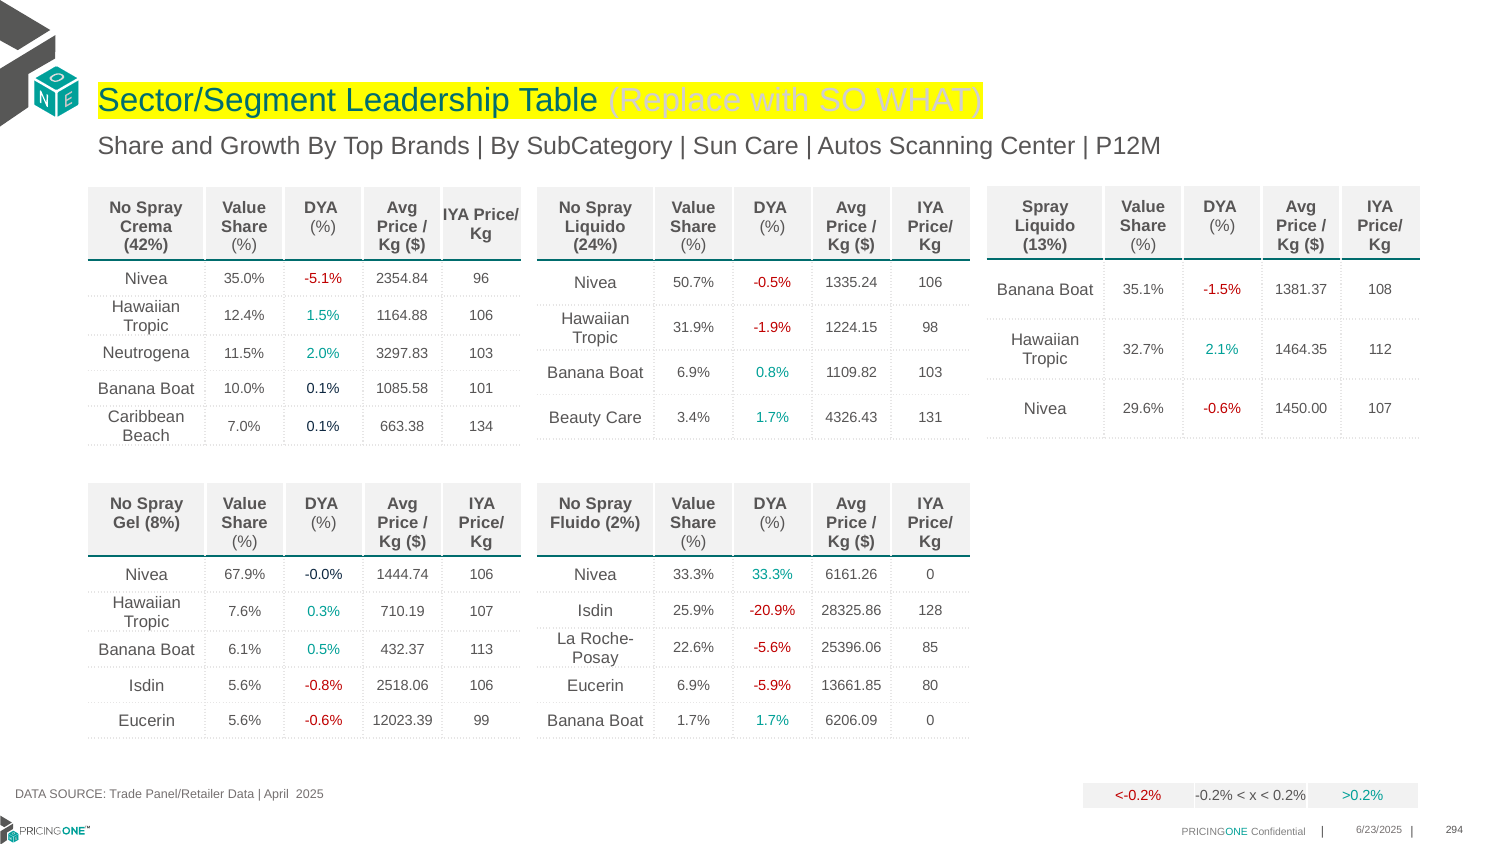

# Sector/Segment Leadership Table (Replace with SO WHAT)
Share and Growth By Top Brands | By SubCategory | Sun Care | Autos Scanning Center | P12M
| Spray Liquido (13%) | Value Share (%) | DYA (%) | Avg Price /Kg ($) | IYA Price/Kg |
| --- | --- | --- | --- | --- |
| Banana Boat | 35.1% | -1.5% | 1381.37 | 108 |
| Hawaiian Tropic | 32.7% | 2.1% | 1464.35 | 112 |
| Nivea | 29.6% | -0.6% | 1450.00 | 107 |
| No Spray Crema (42%) | Value Share (%) | DYA (%) | Avg Price /Kg ($) | IYA Price/ Kg |
| --- | --- | --- | --- | --- |
| Nivea | 35.0% | -5.1% | 2354.84 | 96 |
| Hawaiian Tropic | 12.4% | 1.5% | 1164.88 | 106 |
| Neutrogena | 11.5% | 2.0% | 3297.83 | 103 |
| Banana Boat | 10.0% | 0.1% | 1085.58 | 101 |
| Caribbean Beach | 7.0% | 0.1% | 663.38 | 134 |
| No Spray Liquido (24%) | Value Share (%) | DYA (%) | Avg Price /Kg ($) | IYA Price/Kg |
| --- | --- | --- | --- | --- |
| Nivea | 50.7% | -0.5% | 1335.24 | 106 |
| Hawaiian Tropic | 31.9% | -1.9% | 1224.15 | 98 |
| Banana Boat | 6.9% | 0.8% | 1109.82 | 103 |
| Beauty Care | 3.4% | 1.7% | 4326.43 | 131 |
| No Spray Gel (8%) | Value Share (%) | DYA (%) | Avg Price /Kg ($) | IYA Price/Kg |
| --- | --- | --- | --- | --- |
| Nivea | 67.9% | -0.0% | 1444.74 | 106 |
| Hawaiian Tropic | 7.6% | 0.3% | 710.19 | 107 |
| Banana Boat | 6.1% | 0.5% | 432.37 | 113 |
| Isdin | 5.6% | -0.8% | 2518.06 | 106 |
| Eucerin | 5.6% | -0.6% | 12023.39 | 99 |
| No Spray Fluido (2%) | Value Share (%) | DYA (%) | Avg Price /Kg ($) | IYA Price/Kg |
| --- | --- | --- | --- | --- |
| Nivea | 33.3% | 33.3% | 6161.26 | 0 |
| Isdin | 25.9% | -20.9% | 28325.86 | 128 |
| La Roche-Posay | 22.6% | -5.6% | 25396.06 | 85 |
| Eucerin | 6.9% | -5.9% | 13661.85 | 80 |
| Banana Boat | 1.7% | 1.7% | 6206.09 | 0 |
DATA SOURCE: Trade Panel/Retailer Data | April  2025
| <-0.2% | -0.2% < x < 0.2% | >0.2% |
| --- | --- | --- |

6/23/2025
294